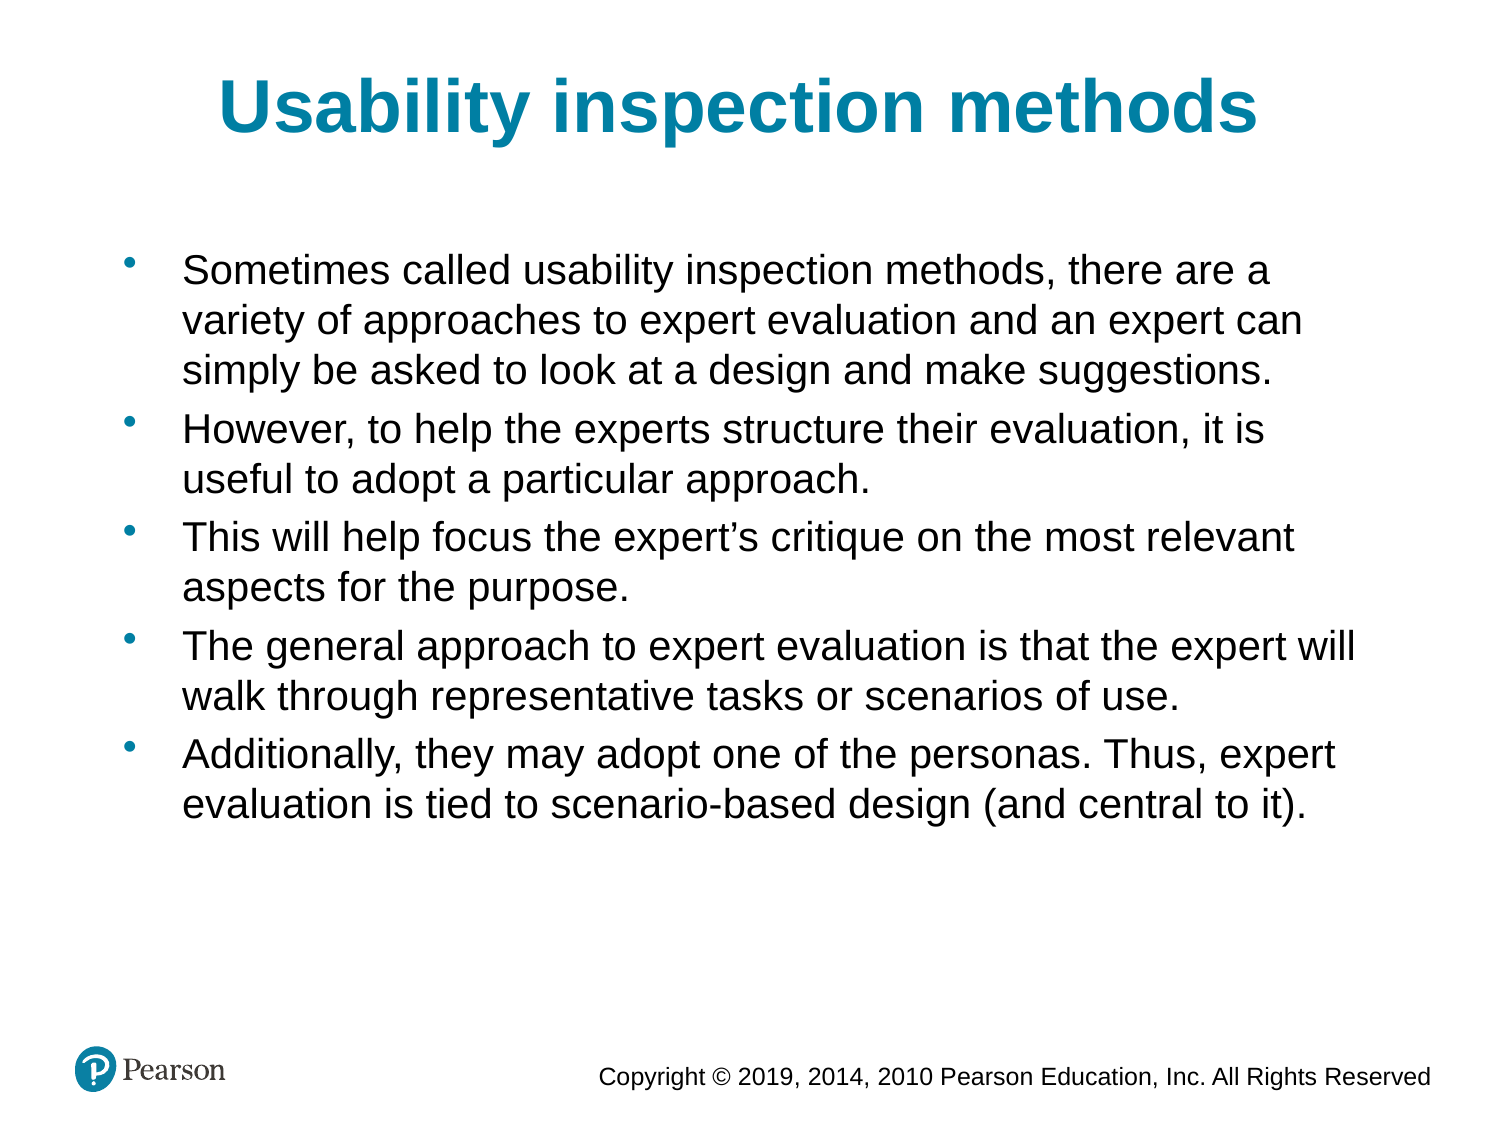

Usability inspection methods
Sometimes called usability inspection methods, there are a variety of approaches to expert evaluation and an expert can simply be asked to look at a design and make suggestions.
However, to help the experts structure their evaluation, it is useful to adopt a particular approach.
This will help focus the expert’s critique on the most relevant aspects for the purpose.
The general approach to expert evaluation is that the expert will walk through representative tasks or scenarios of use.
Additionally, they may adopt one of the personas. Thus, expert evaluation is tied to scenario-based design (and central to it).